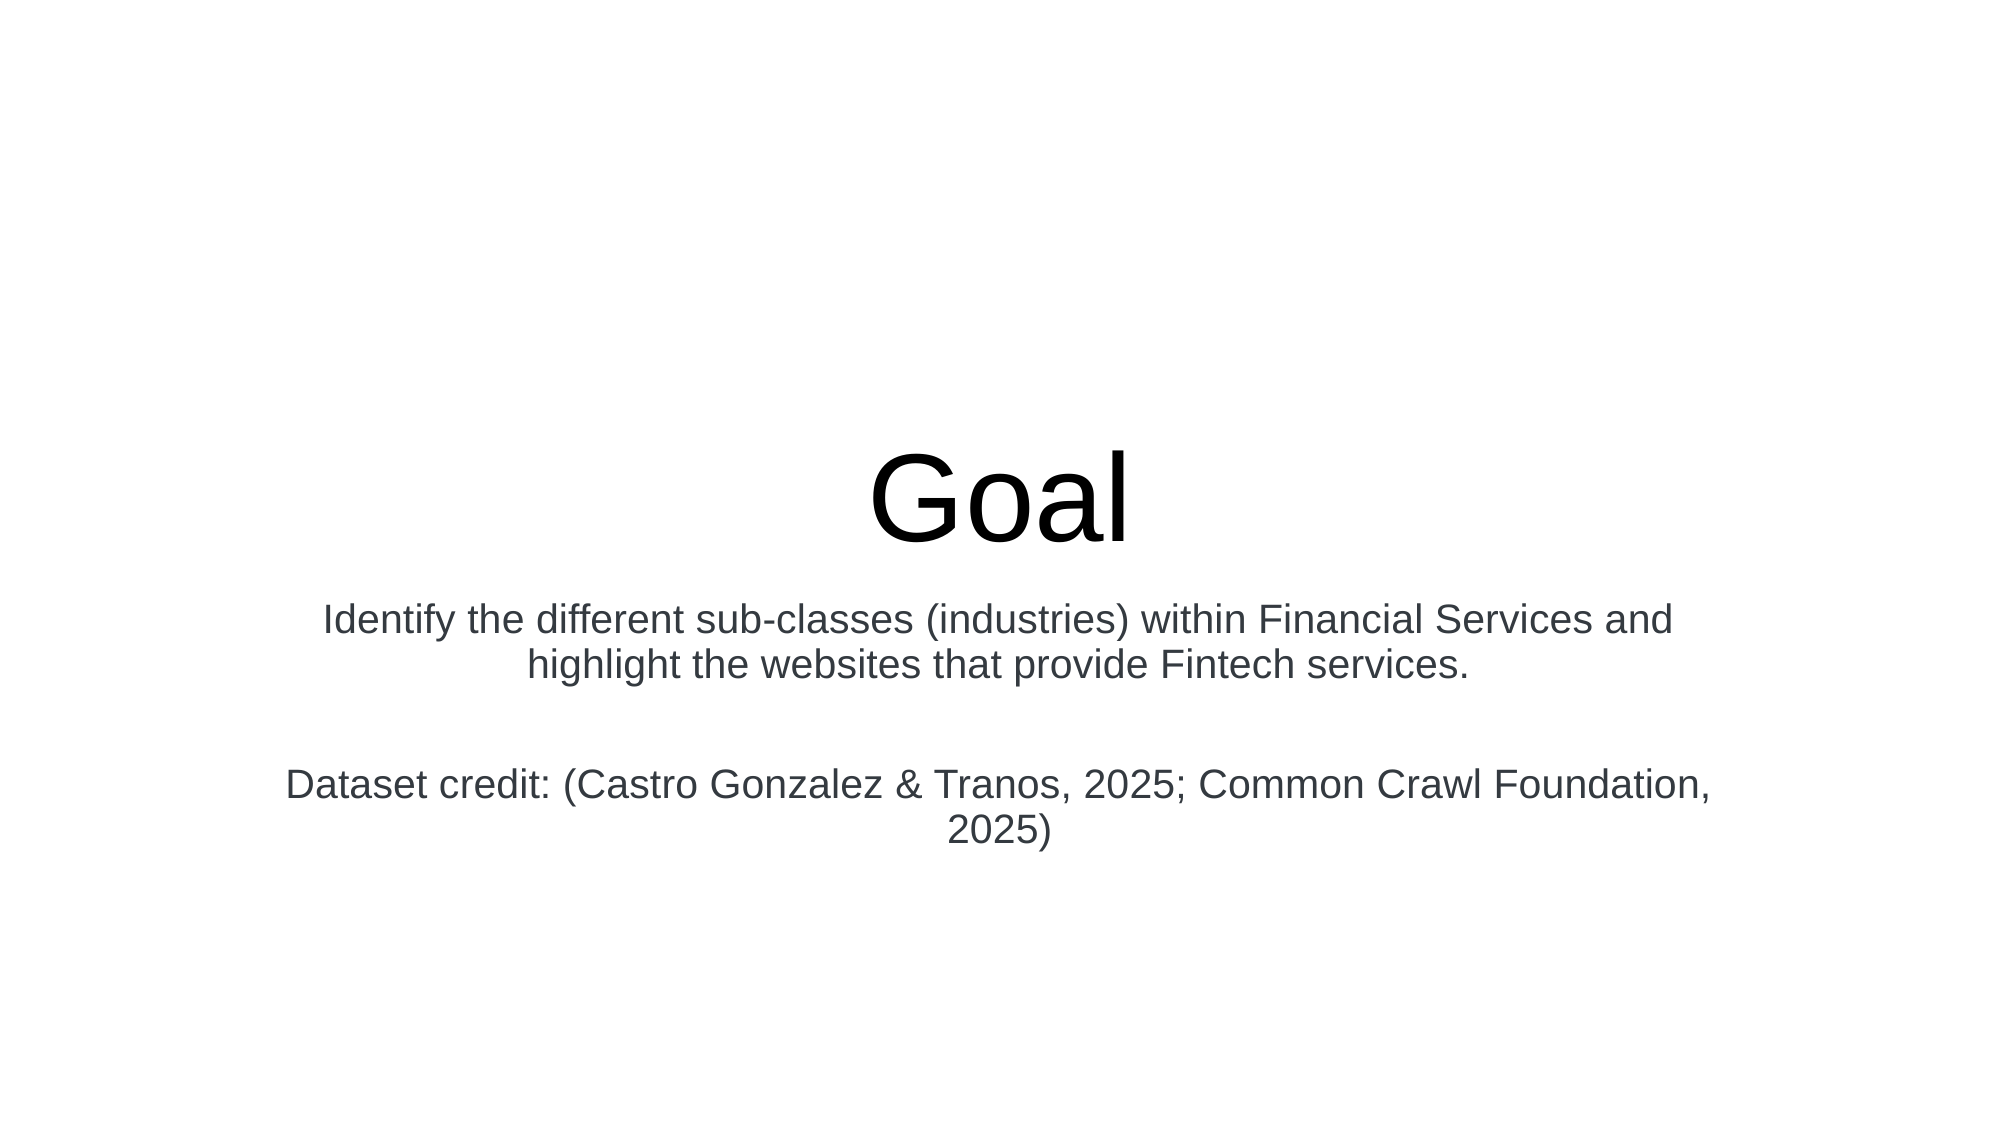

# Goal
Identify the different sub-classes (industries) within Financial Services and highlight the websites that provide Fintech services.

Dataset credit: (Castro Gonzalez & Tranos, 2025; Common Crawl Foundation, 2025)